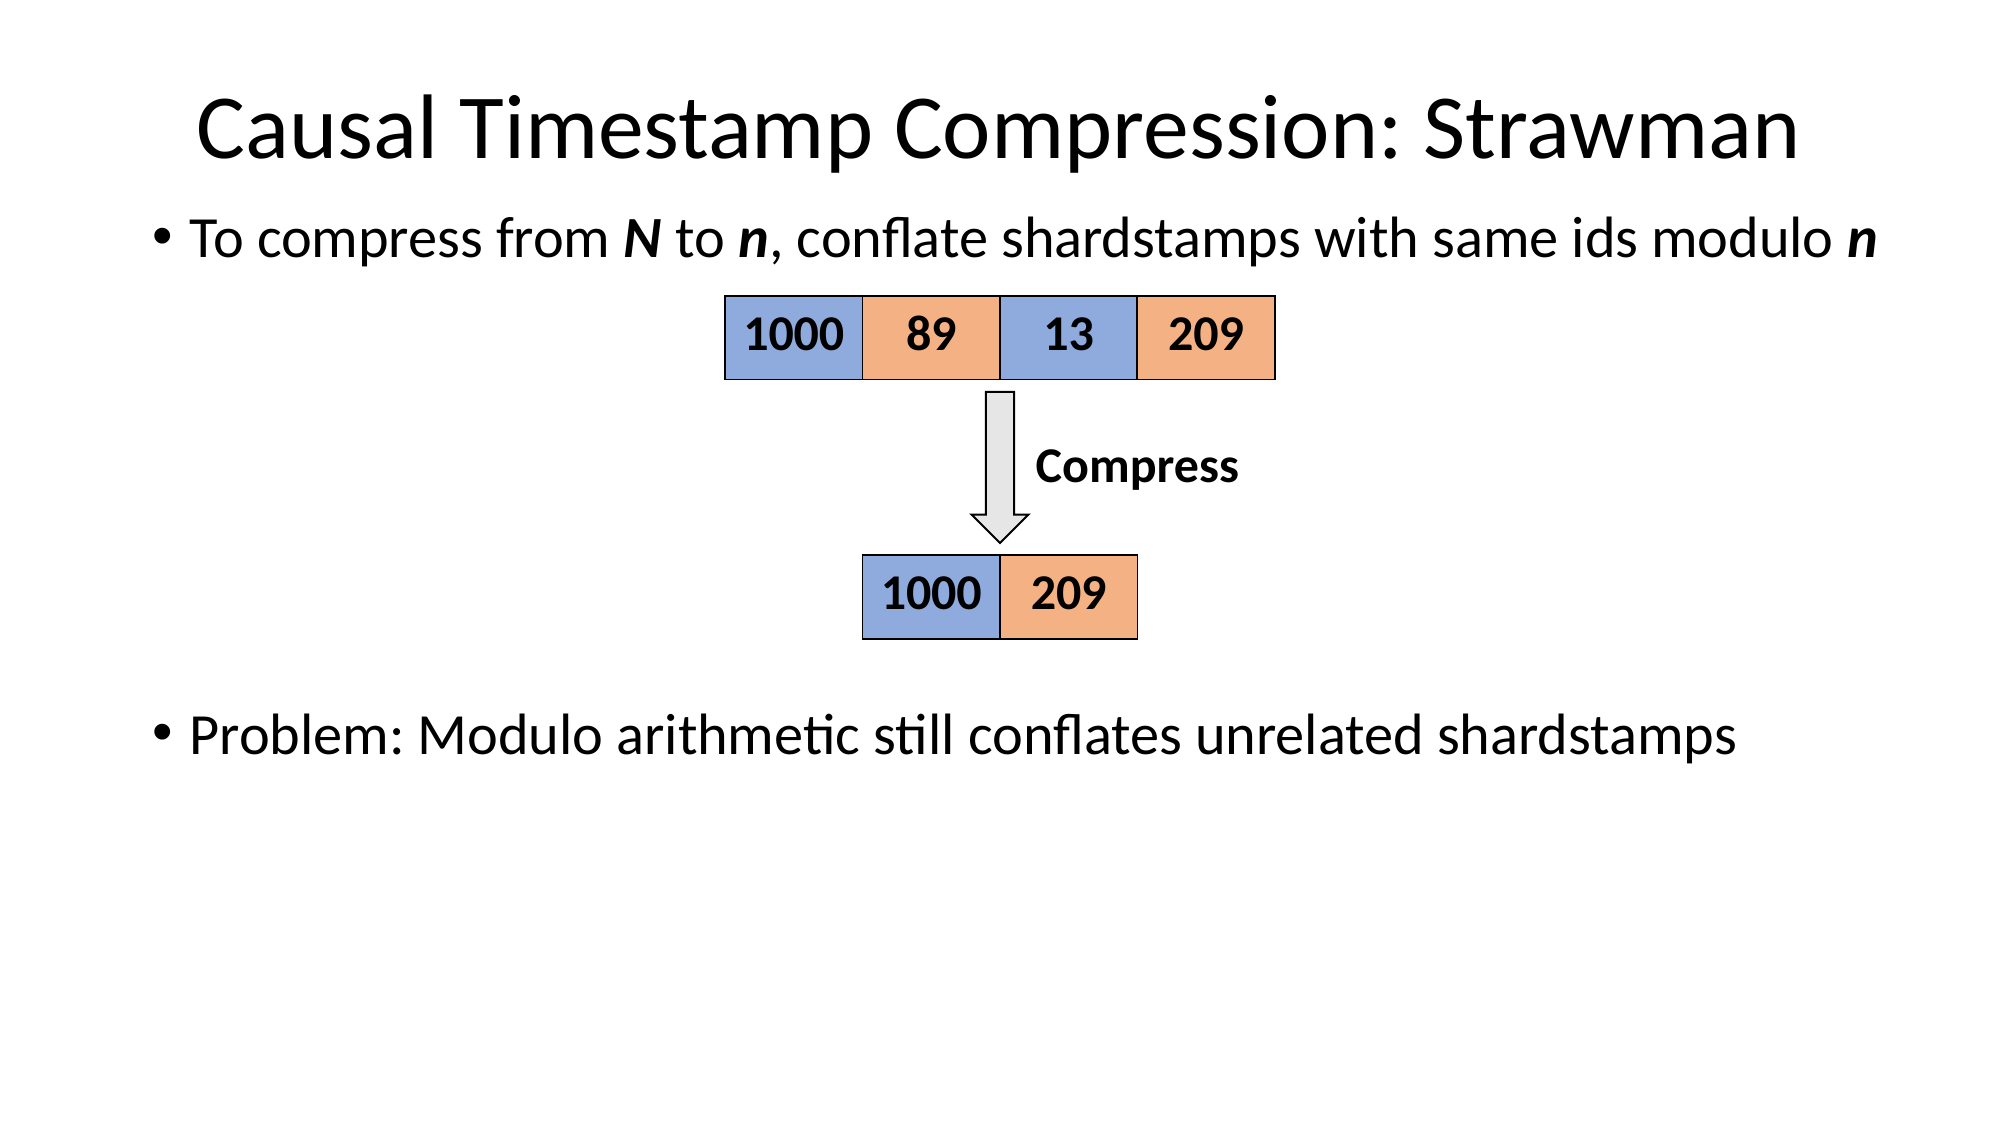

# Causal Timestamp Compression: Strawman
To compress from N to n, conflate shardstamps with same ids modulo n
| 1000 | 89 | 13 | 209 |
| --- | --- | --- | --- |

Compress
| 1000 | 209 |
| --- | --- |
Problem: Modulo arithmetic still conflates unrelated shardstamps